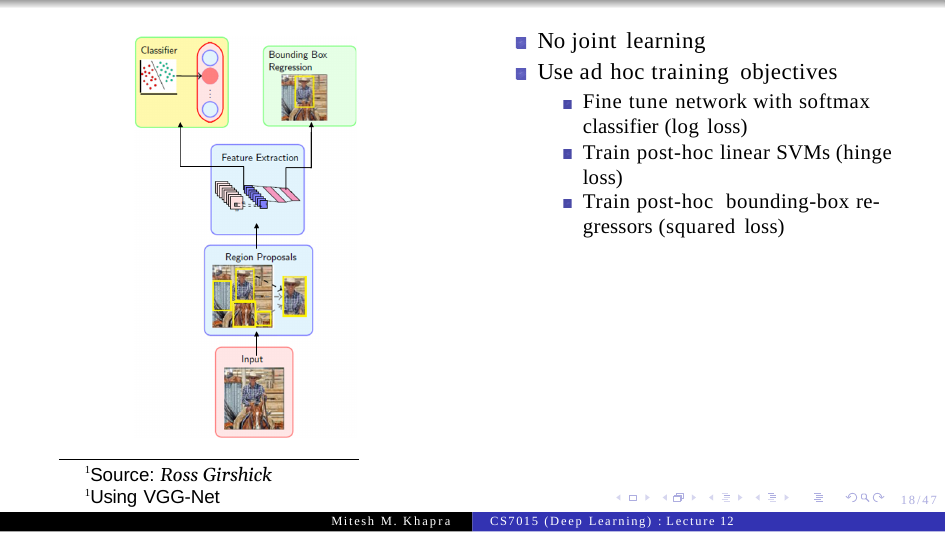

# No joint learning
Use ad hoc training objectives

Fine tune network with softmax  classifier (log loss)
Train post-hoc linear SVMs (hinge  loss)
Train post-hoc  bounding-box re-
gressors (squared loss)

1Source: Ross Girshick
1Using VGG-Net
18/47

Mitesh M. Khapra
CS7015 (Deep Learning) : Lecture 12